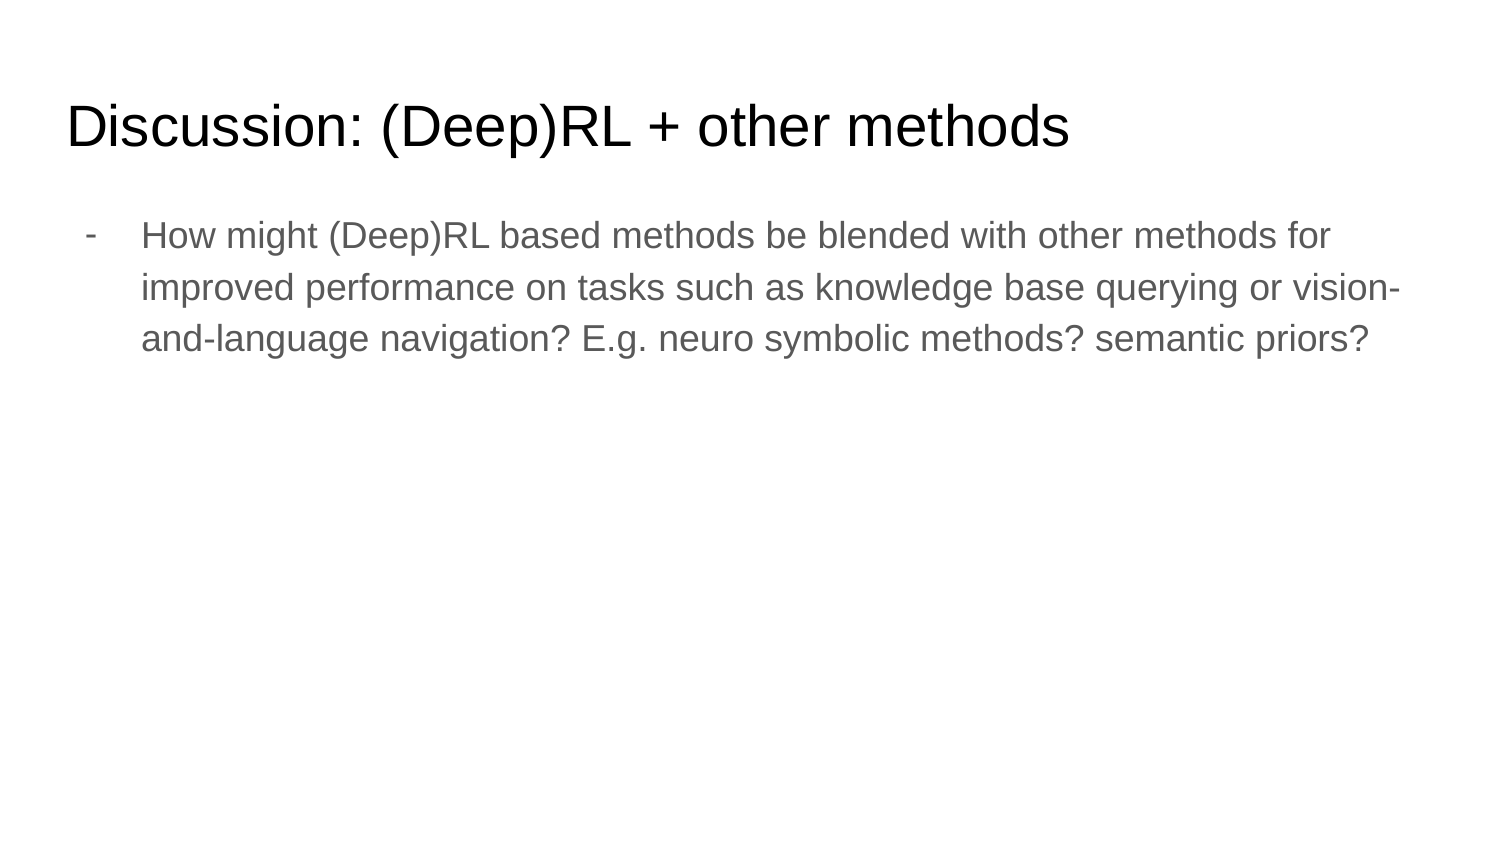

# Discussion: (Deep)RL + other methods
How might (Deep)RL based methods be blended with other methods for improved performance on tasks such as knowledge base querying or vision-and-language navigation? E.g. neuro symbolic methods? semantic priors?